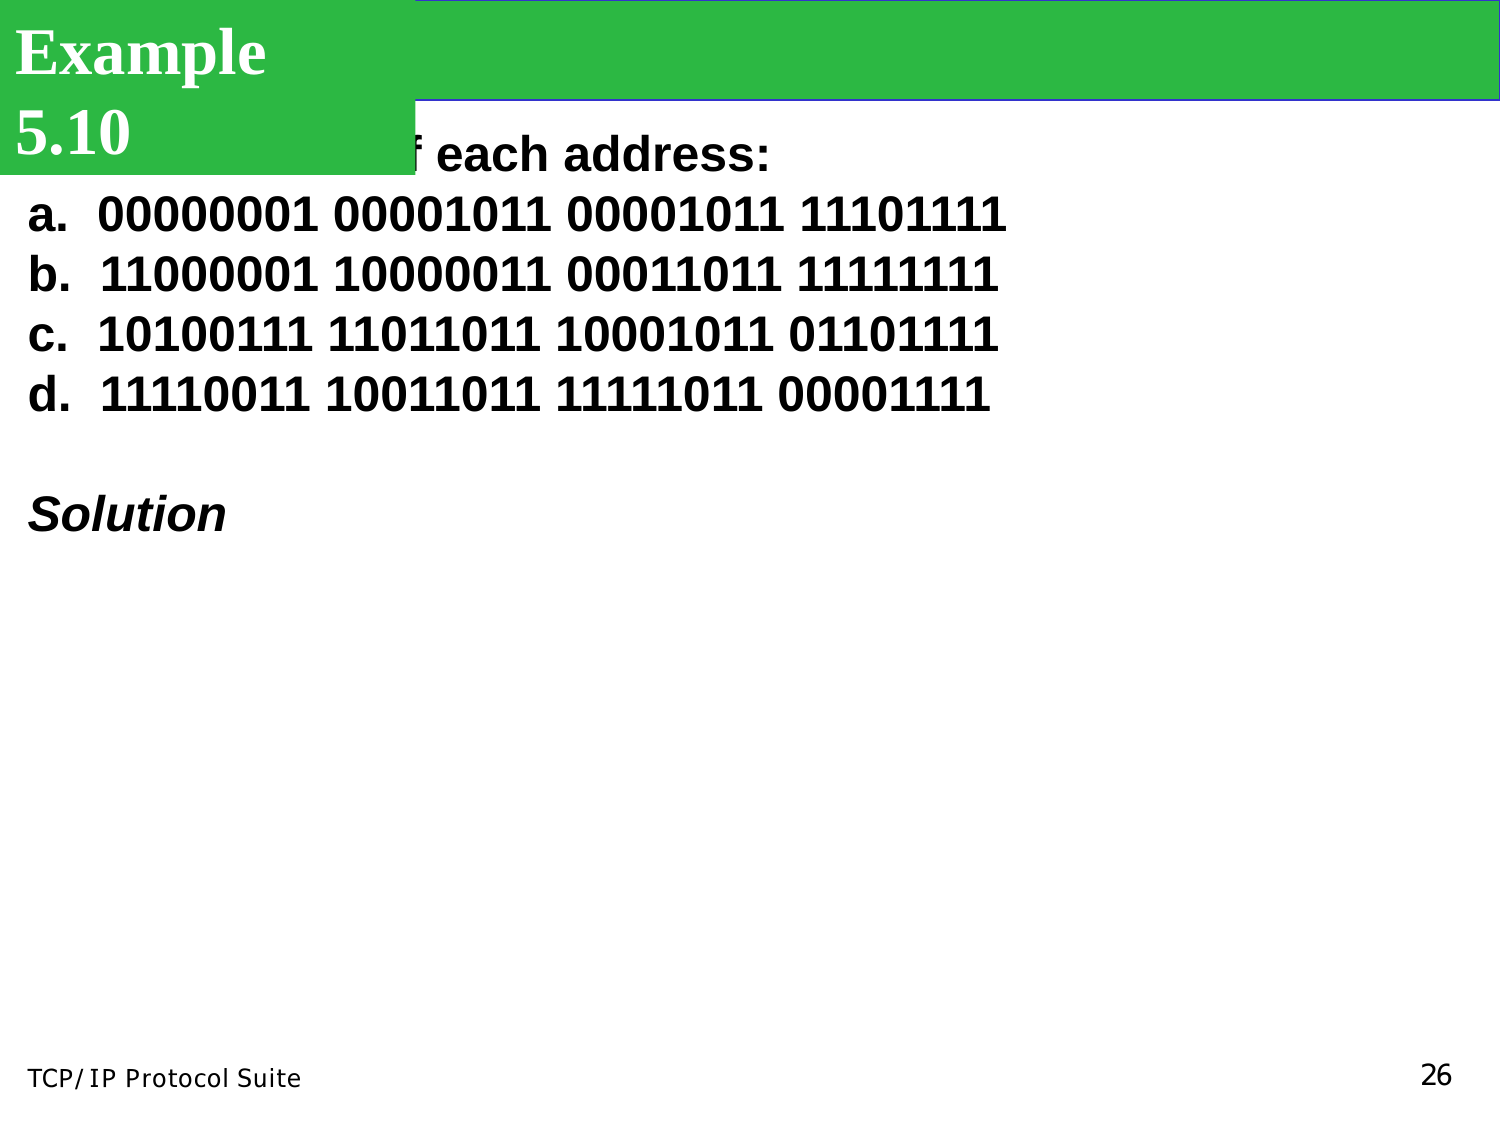

Example 5.10
Find the class of each address:
a.  00000001 00001011 00001011 11101111
b.  11000001 10000011 00011011 11111111
c.  10100111 11011011 10001011 01101111
d.  11110011 10011011 11111011 00001111

Solution
See the procedure in Figure 5.7.
a. The first bit is 0. This is a class A address.
b. The first 2 bits are 1; the third bit is 0. This is a class C address.
c.  The first bit is 1; the second bit is 0. This is a class B address.
d.  The first 4 bits are 1s. This is a class E address.
26
TCP/IP Protocol Suite